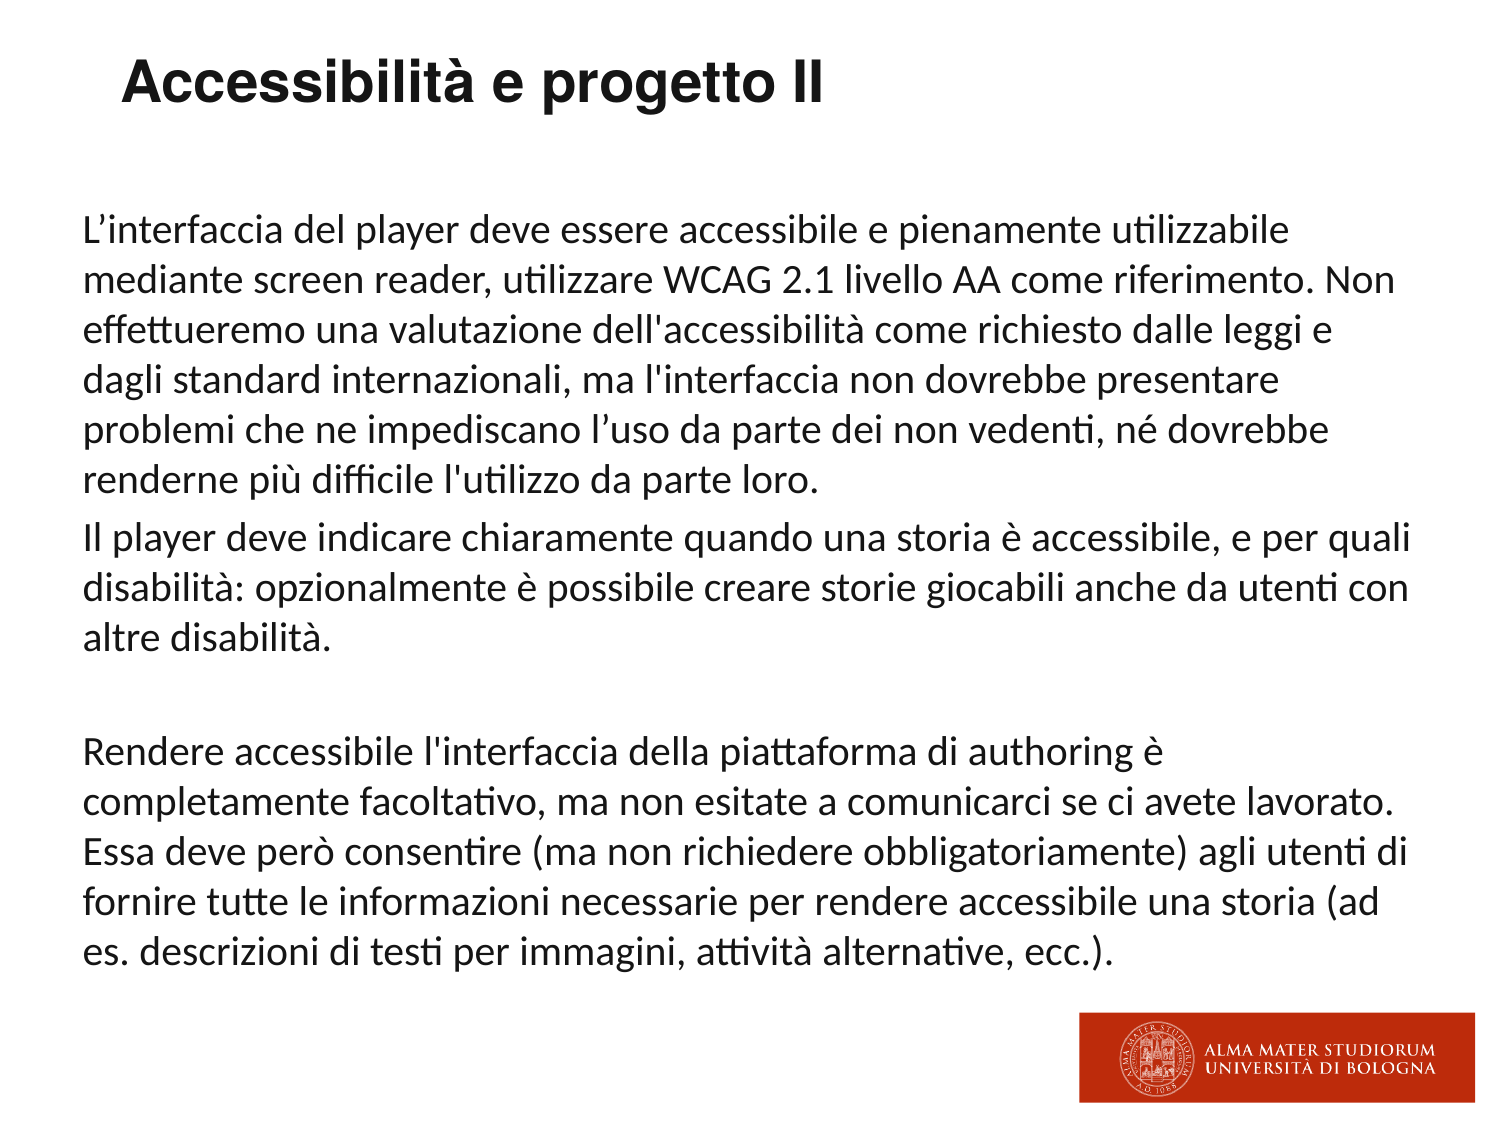

# Accessibilità e progetto II
L’interfaccia del player deve essere accessibile e pienamente utilizzabile mediante screen reader, utilizzare WCAG 2.1 livello AA come riferimento. Non effettueremo una valutazione dell'accessibilità come richiesto dalle leggi e dagli standard internazionali, ma l'interfaccia non dovrebbe presentare problemi che ne impediscano l’uso da parte dei non vedenti, né dovrebbe renderne più difficile l'utilizzo da parte loro.
Il player deve indicare chiaramente quando una storia è accessibile, e per quali disabilità: opzionalmente è possibile creare storie giocabili anche da utenti con altre disabilità.

Rendere accessibile l'interfaccia della piattaforma di authoring è completamente facoltativo, ma non esitate a comunicarci se ci avete lavorato. Essa deve però consentire (ma non richiedere obbligatoriamente) agli utenti di fornire tutte le informazioni necessarie per rendere accessibile una storia (ad es. descrizioni di testi per immagini, attività alternative, ecc.).